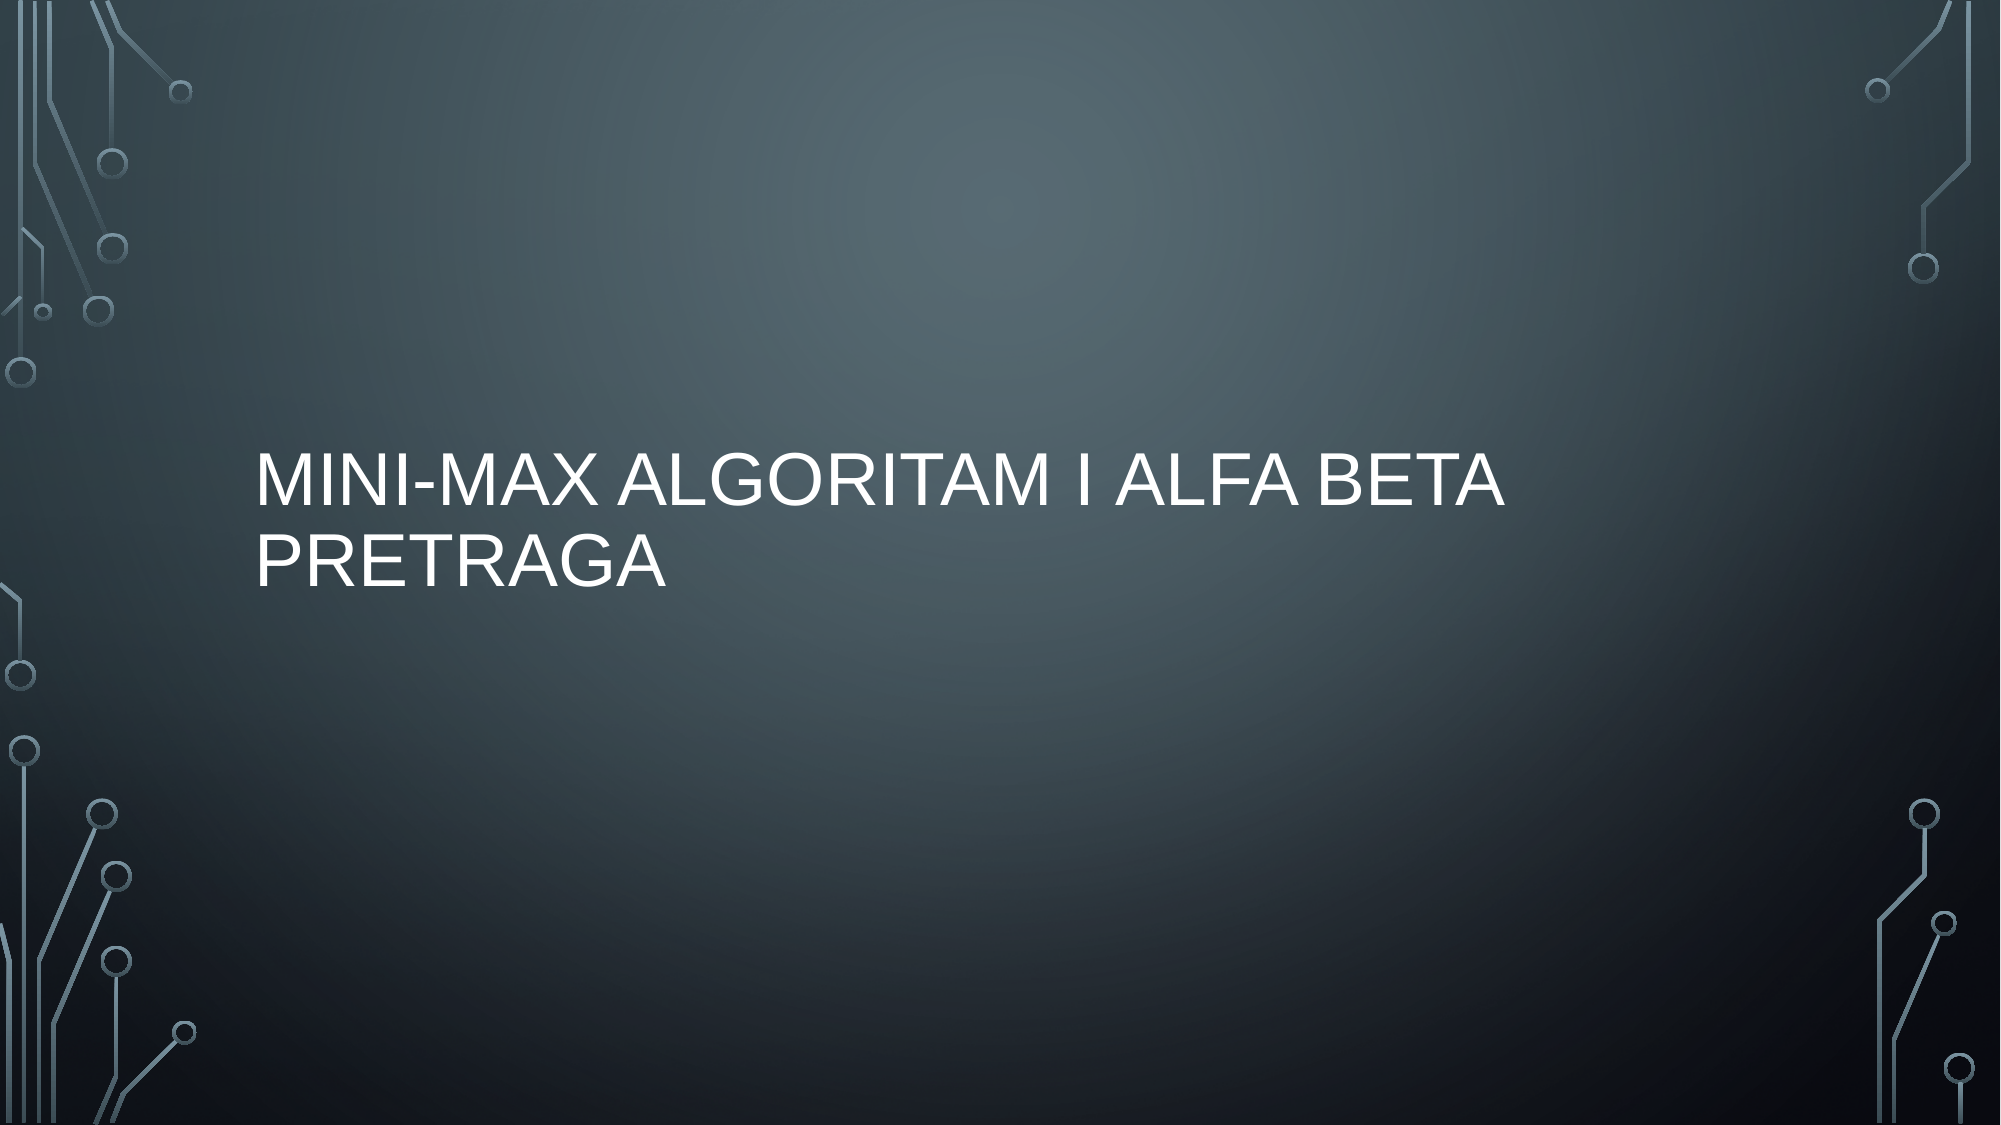

# mini-max algoritam i Alfa Beta Pretraga